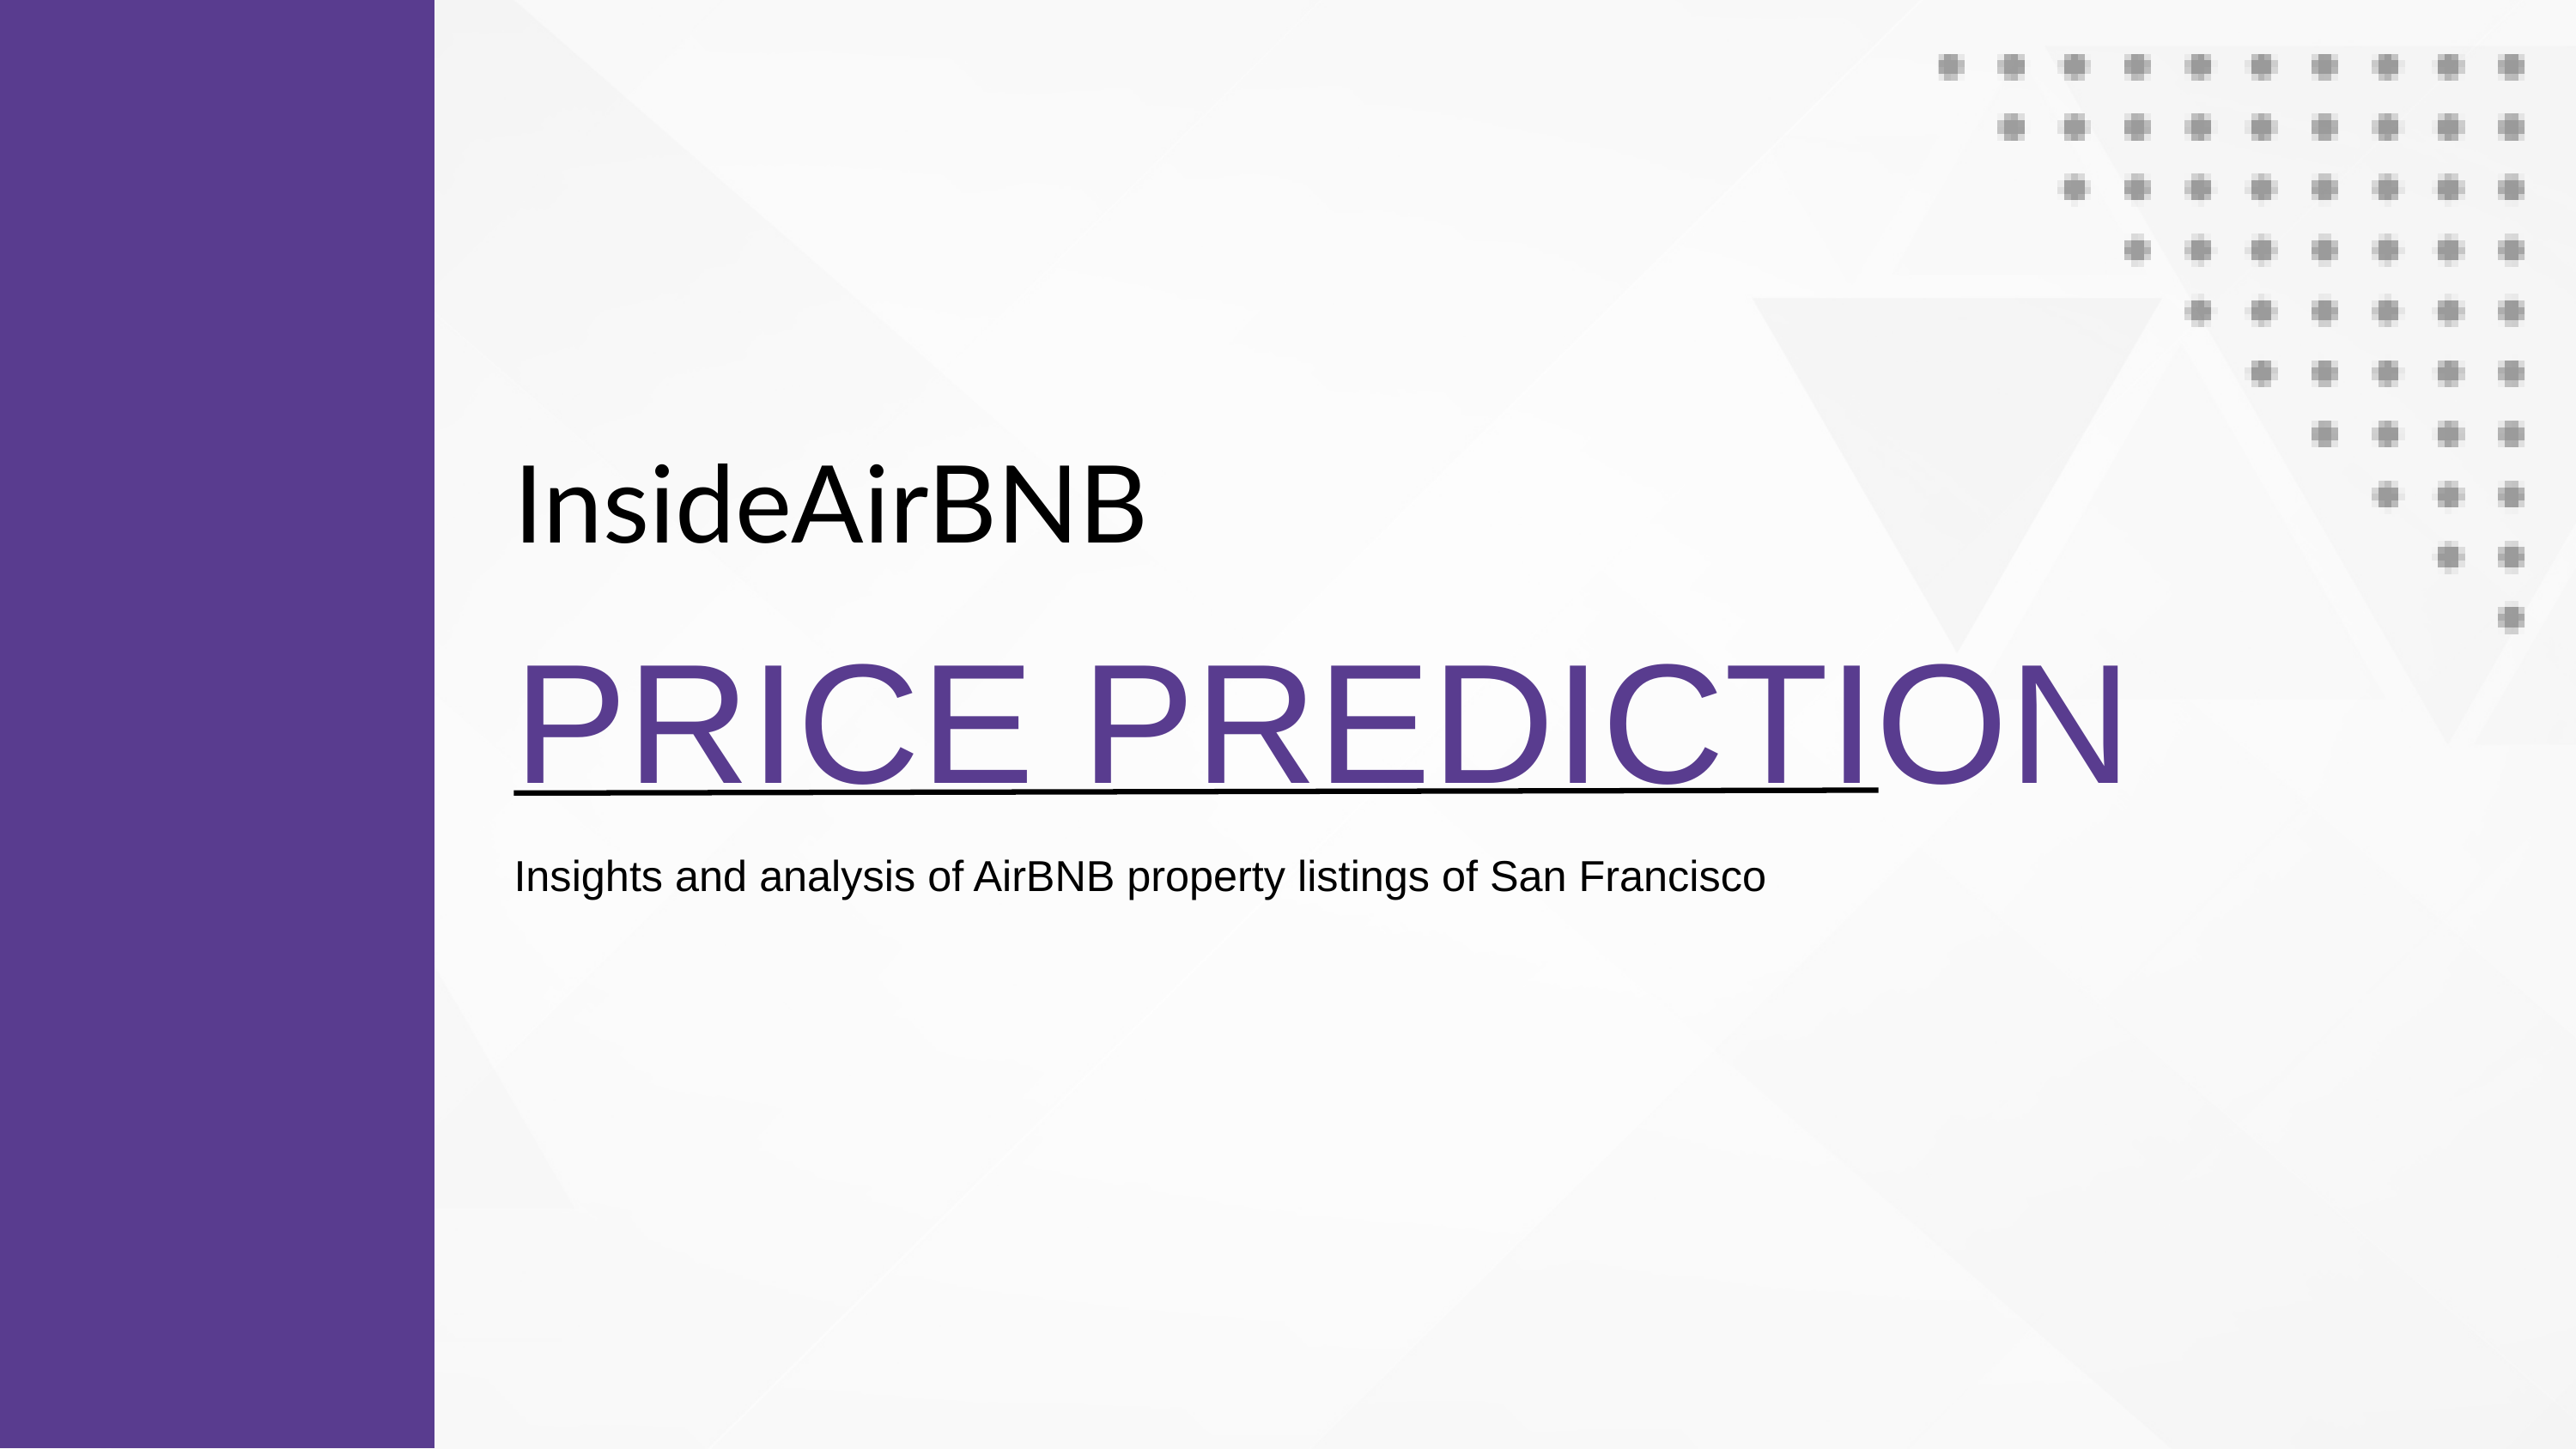

InsideAirBNB
PRICE PREDICTION

Insights and analysis of AirBNB property listings of San Francisco